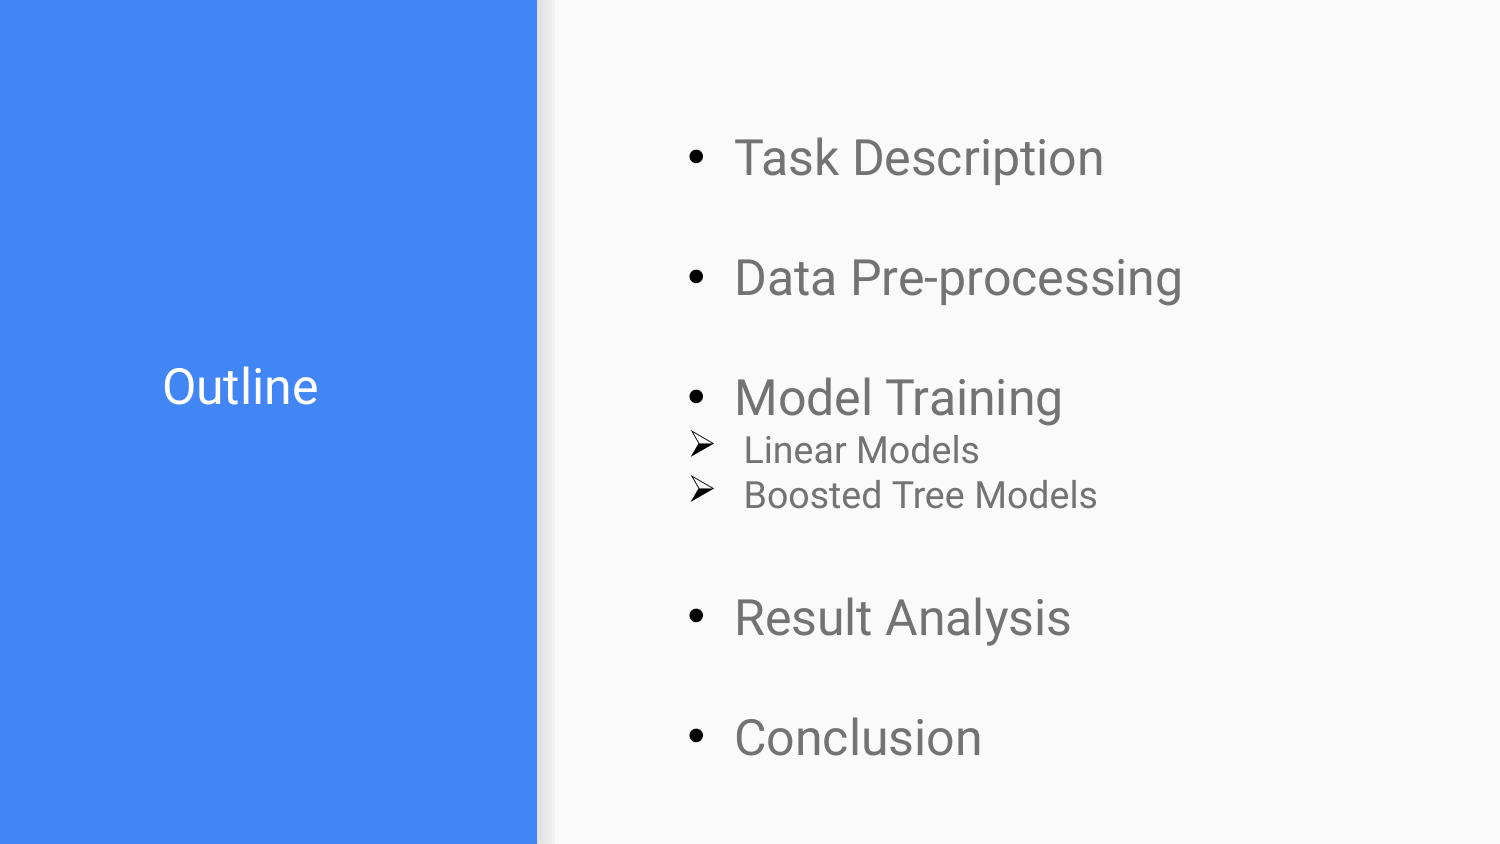

Task Description

Data Pre-processing

Model Training
Linear Models
Boosted Tree Models

Result Analysis

Conclusion
# Outline